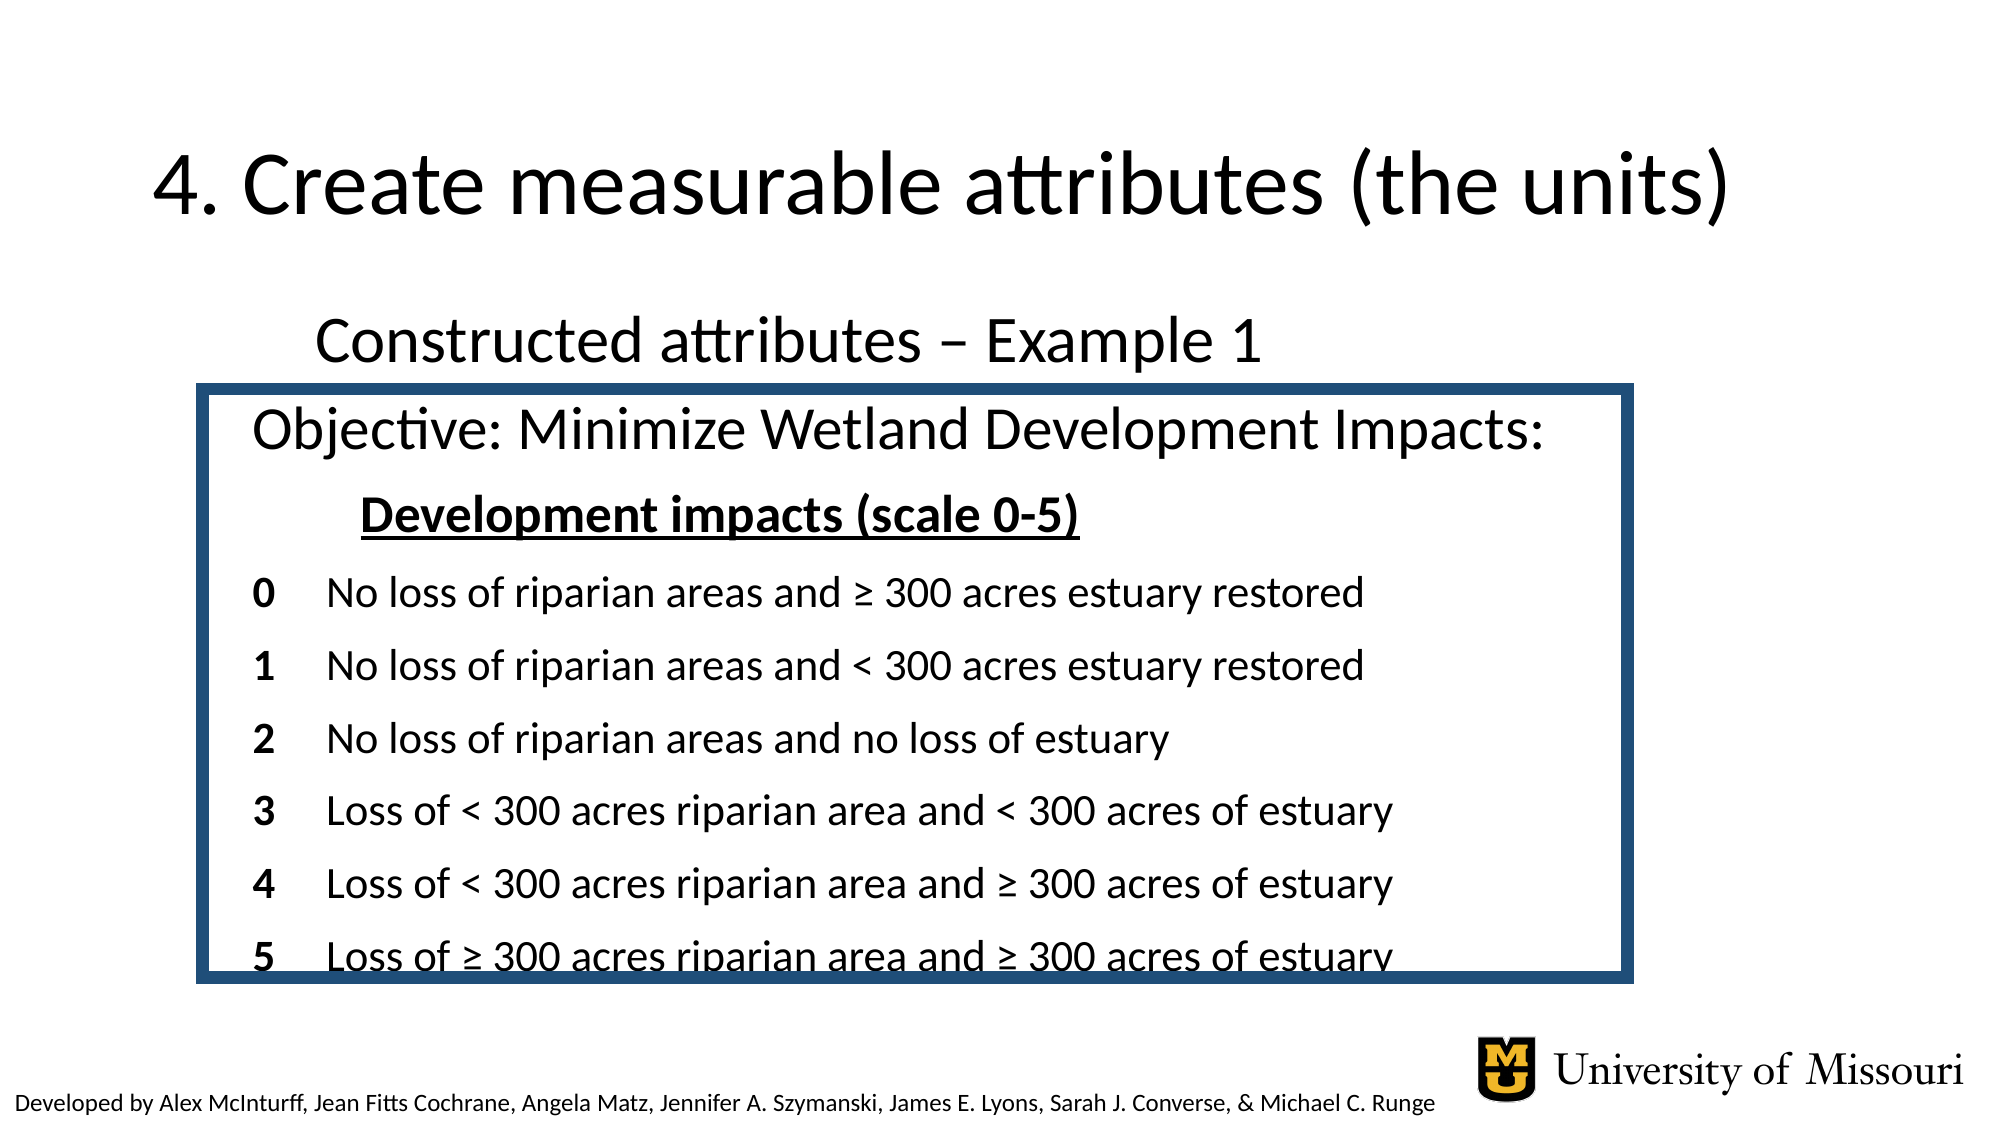

# 4. Create measurable attributes (the units)
Constructed attributes – Example 1

Objective: Minimize Wetland Development Impacts:
         Development impacts (scale 0-5)
0  	No loss of riparian areas and ≥ 300 acres estuary restored
1  	No loss of riparian areas and < 300 acres estuary restored
2  	No loss of riparian areas and no loss of estuary
3  	Loss of < 300 acres riparian area and < 300 acres of estuary
4  	Loss of < 300 acres riparian area and ≥ 300 acres of estuary
5  	Loss of ≥ 300 acres riparian area and ≥ 300 acres of estuary
Developed by Alex McInturff, Jean Fitts Cochrane, Angela Matz, Jennifer A. Szymanski, James E. Lyons, Sarah J. Converse, & Michael C. Runge